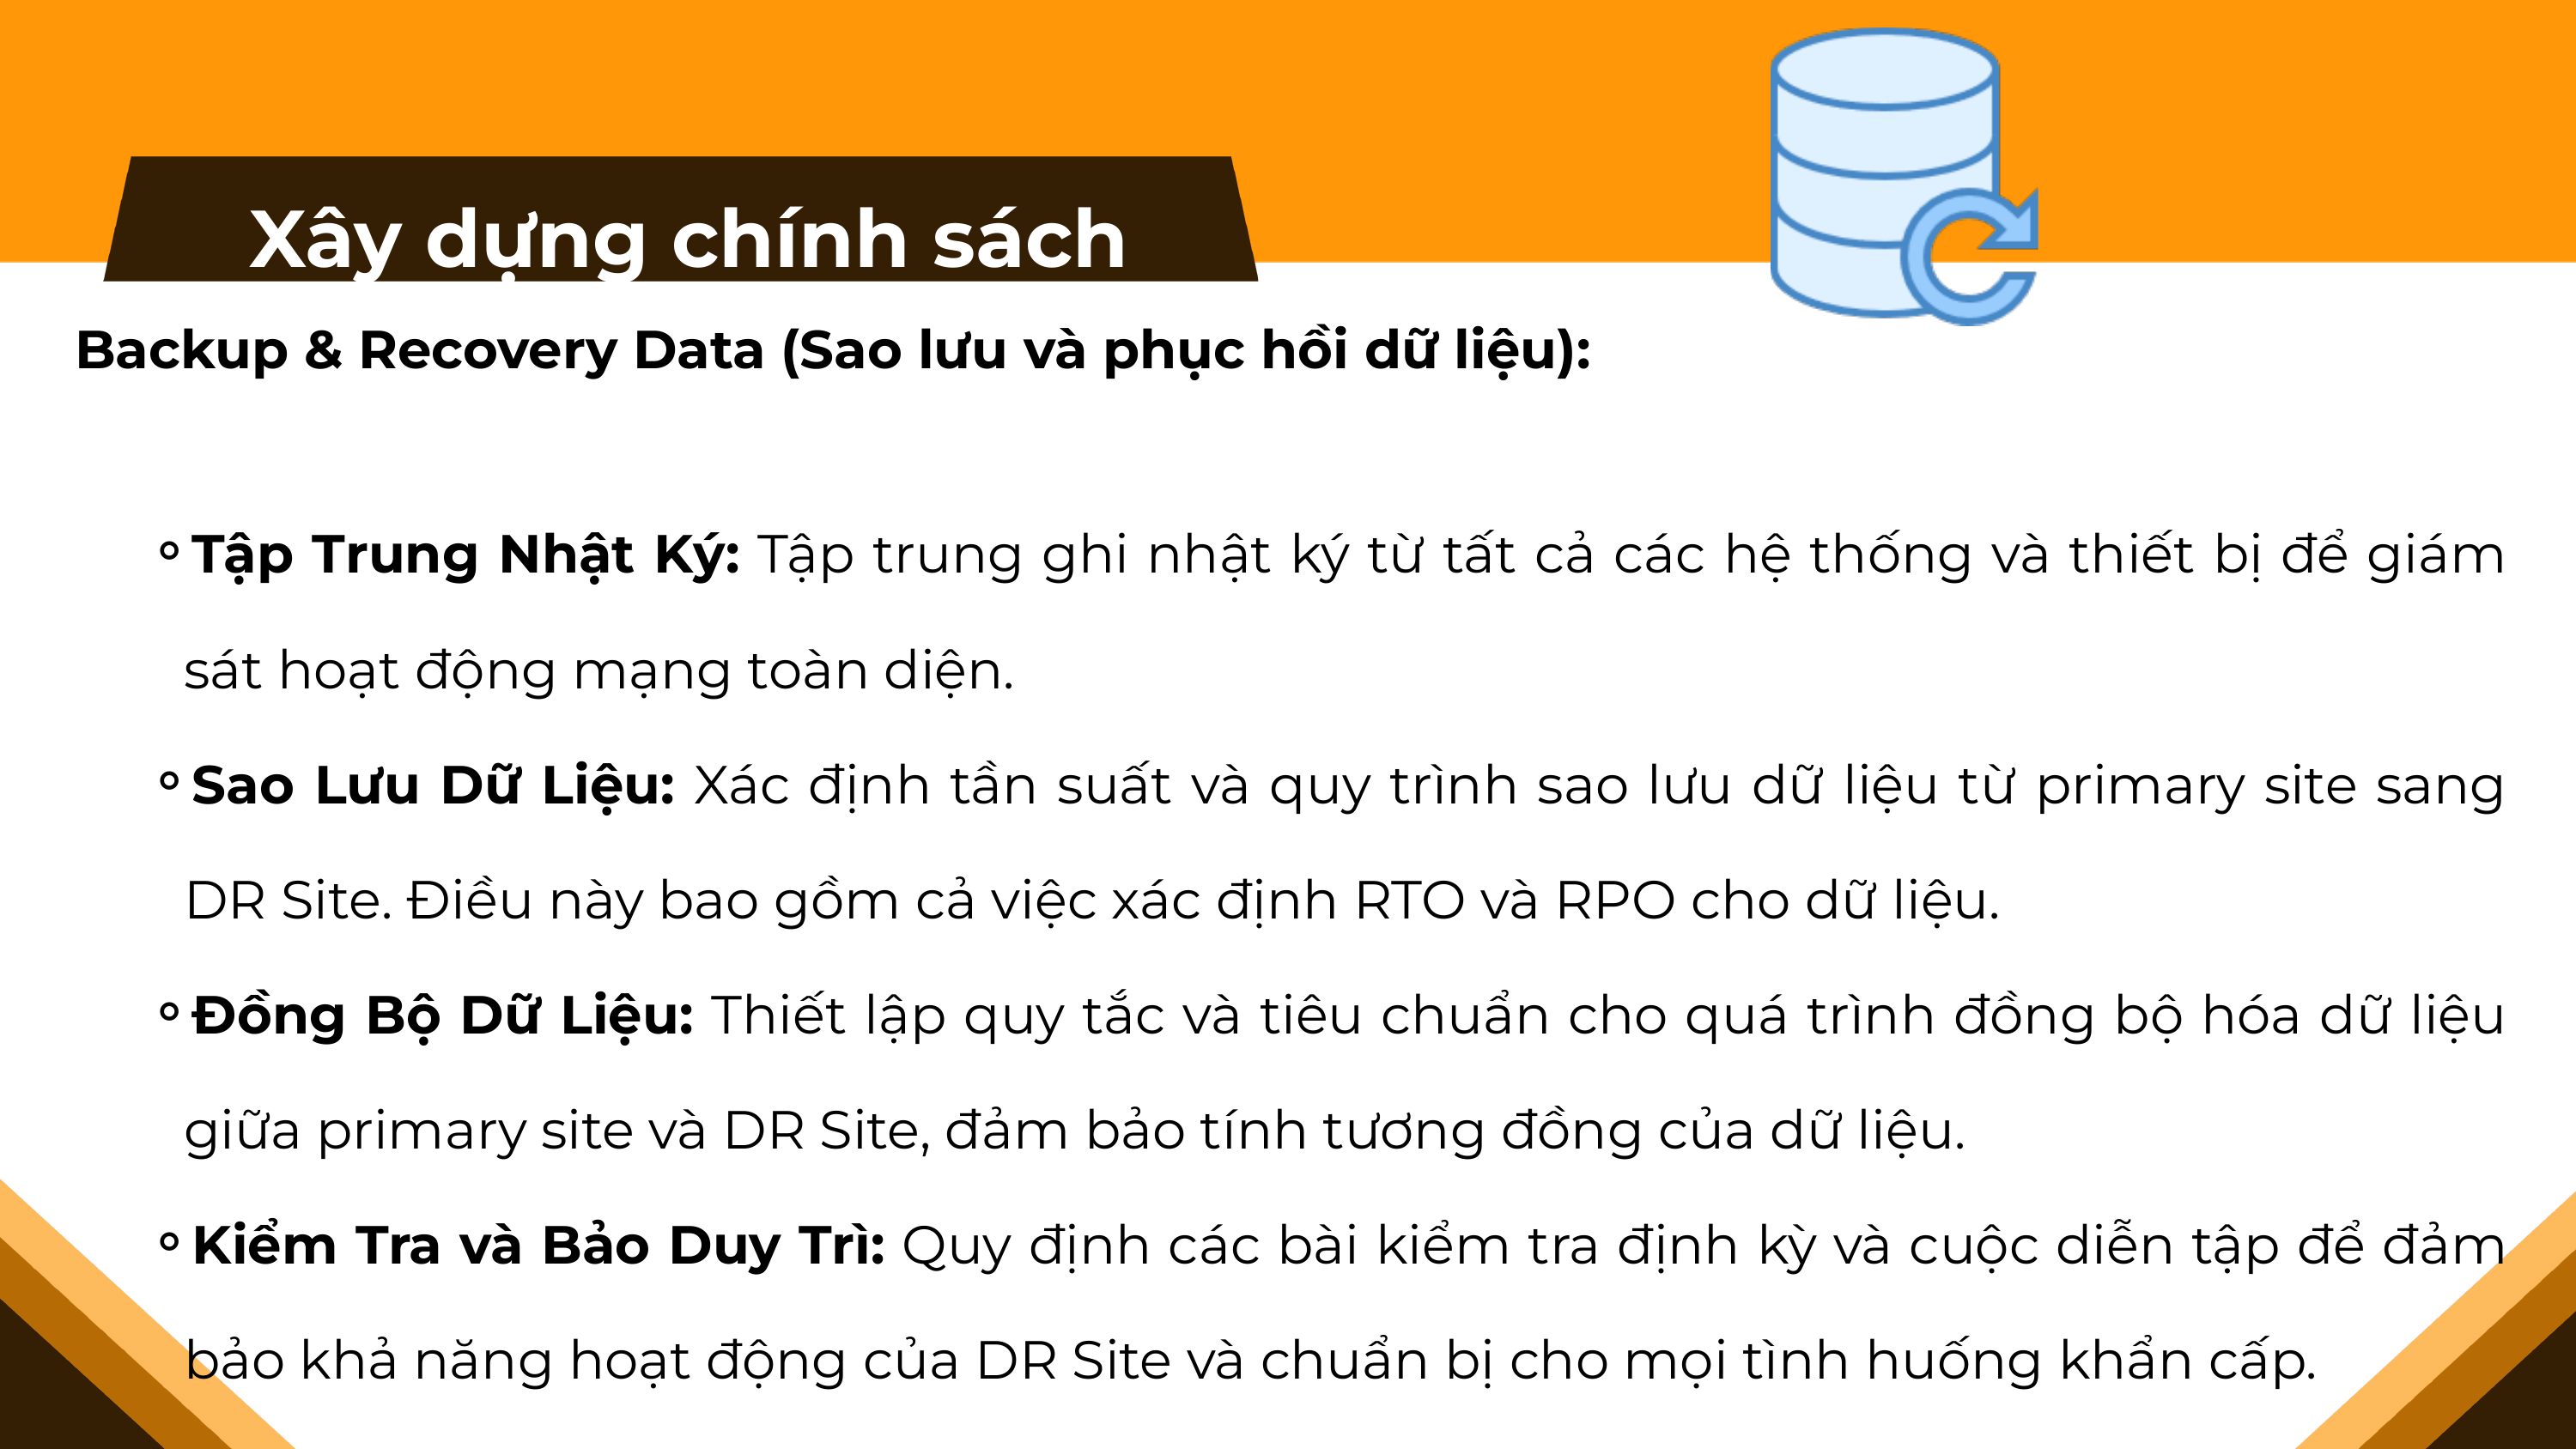

Xây dựng chính sách

Backup & Recovery Data (Sao lưu và phục hồi dữ liệu):

Tập Trung Nhật Ký: Tập trung ghi nhật ký từ tất cả các hệ thống và thiết bị để giám sát hoạt động mạng toàn diện.
Sao Lưu Dữ Liệu: Xác định tần suất và quy trình sao lưu dữ liệu từ primary site sang DR Site. Điều này bao gồm cả việc xác định RTO và RPO cho dữ liệu.
Đồng Bộ Dữ Liệu: Thiết lập quy tắc và tiêu chuẩn cho quá trình đồng bộ hóa dữ liệu giữa primary site và DR Site, đảm bảo tính tương đồng của dữ liệu.
Kiểm Tra và Bảo Duy Trì: Quy định các bài kiểm tra định kỳ và cuộc diễn tập để đảm bảo khả năng hoạt động của DR Site và chuẩn bị cho mọi tình huống khẩn cấp.
An Toàn và Bảo Mật: Thiết lập các biện pháp an toàn và bảo mật cho DR Site để ngăn chặn truy cập trái phép và bảo vệ dữ liệu khỏi mọi rủi ro.